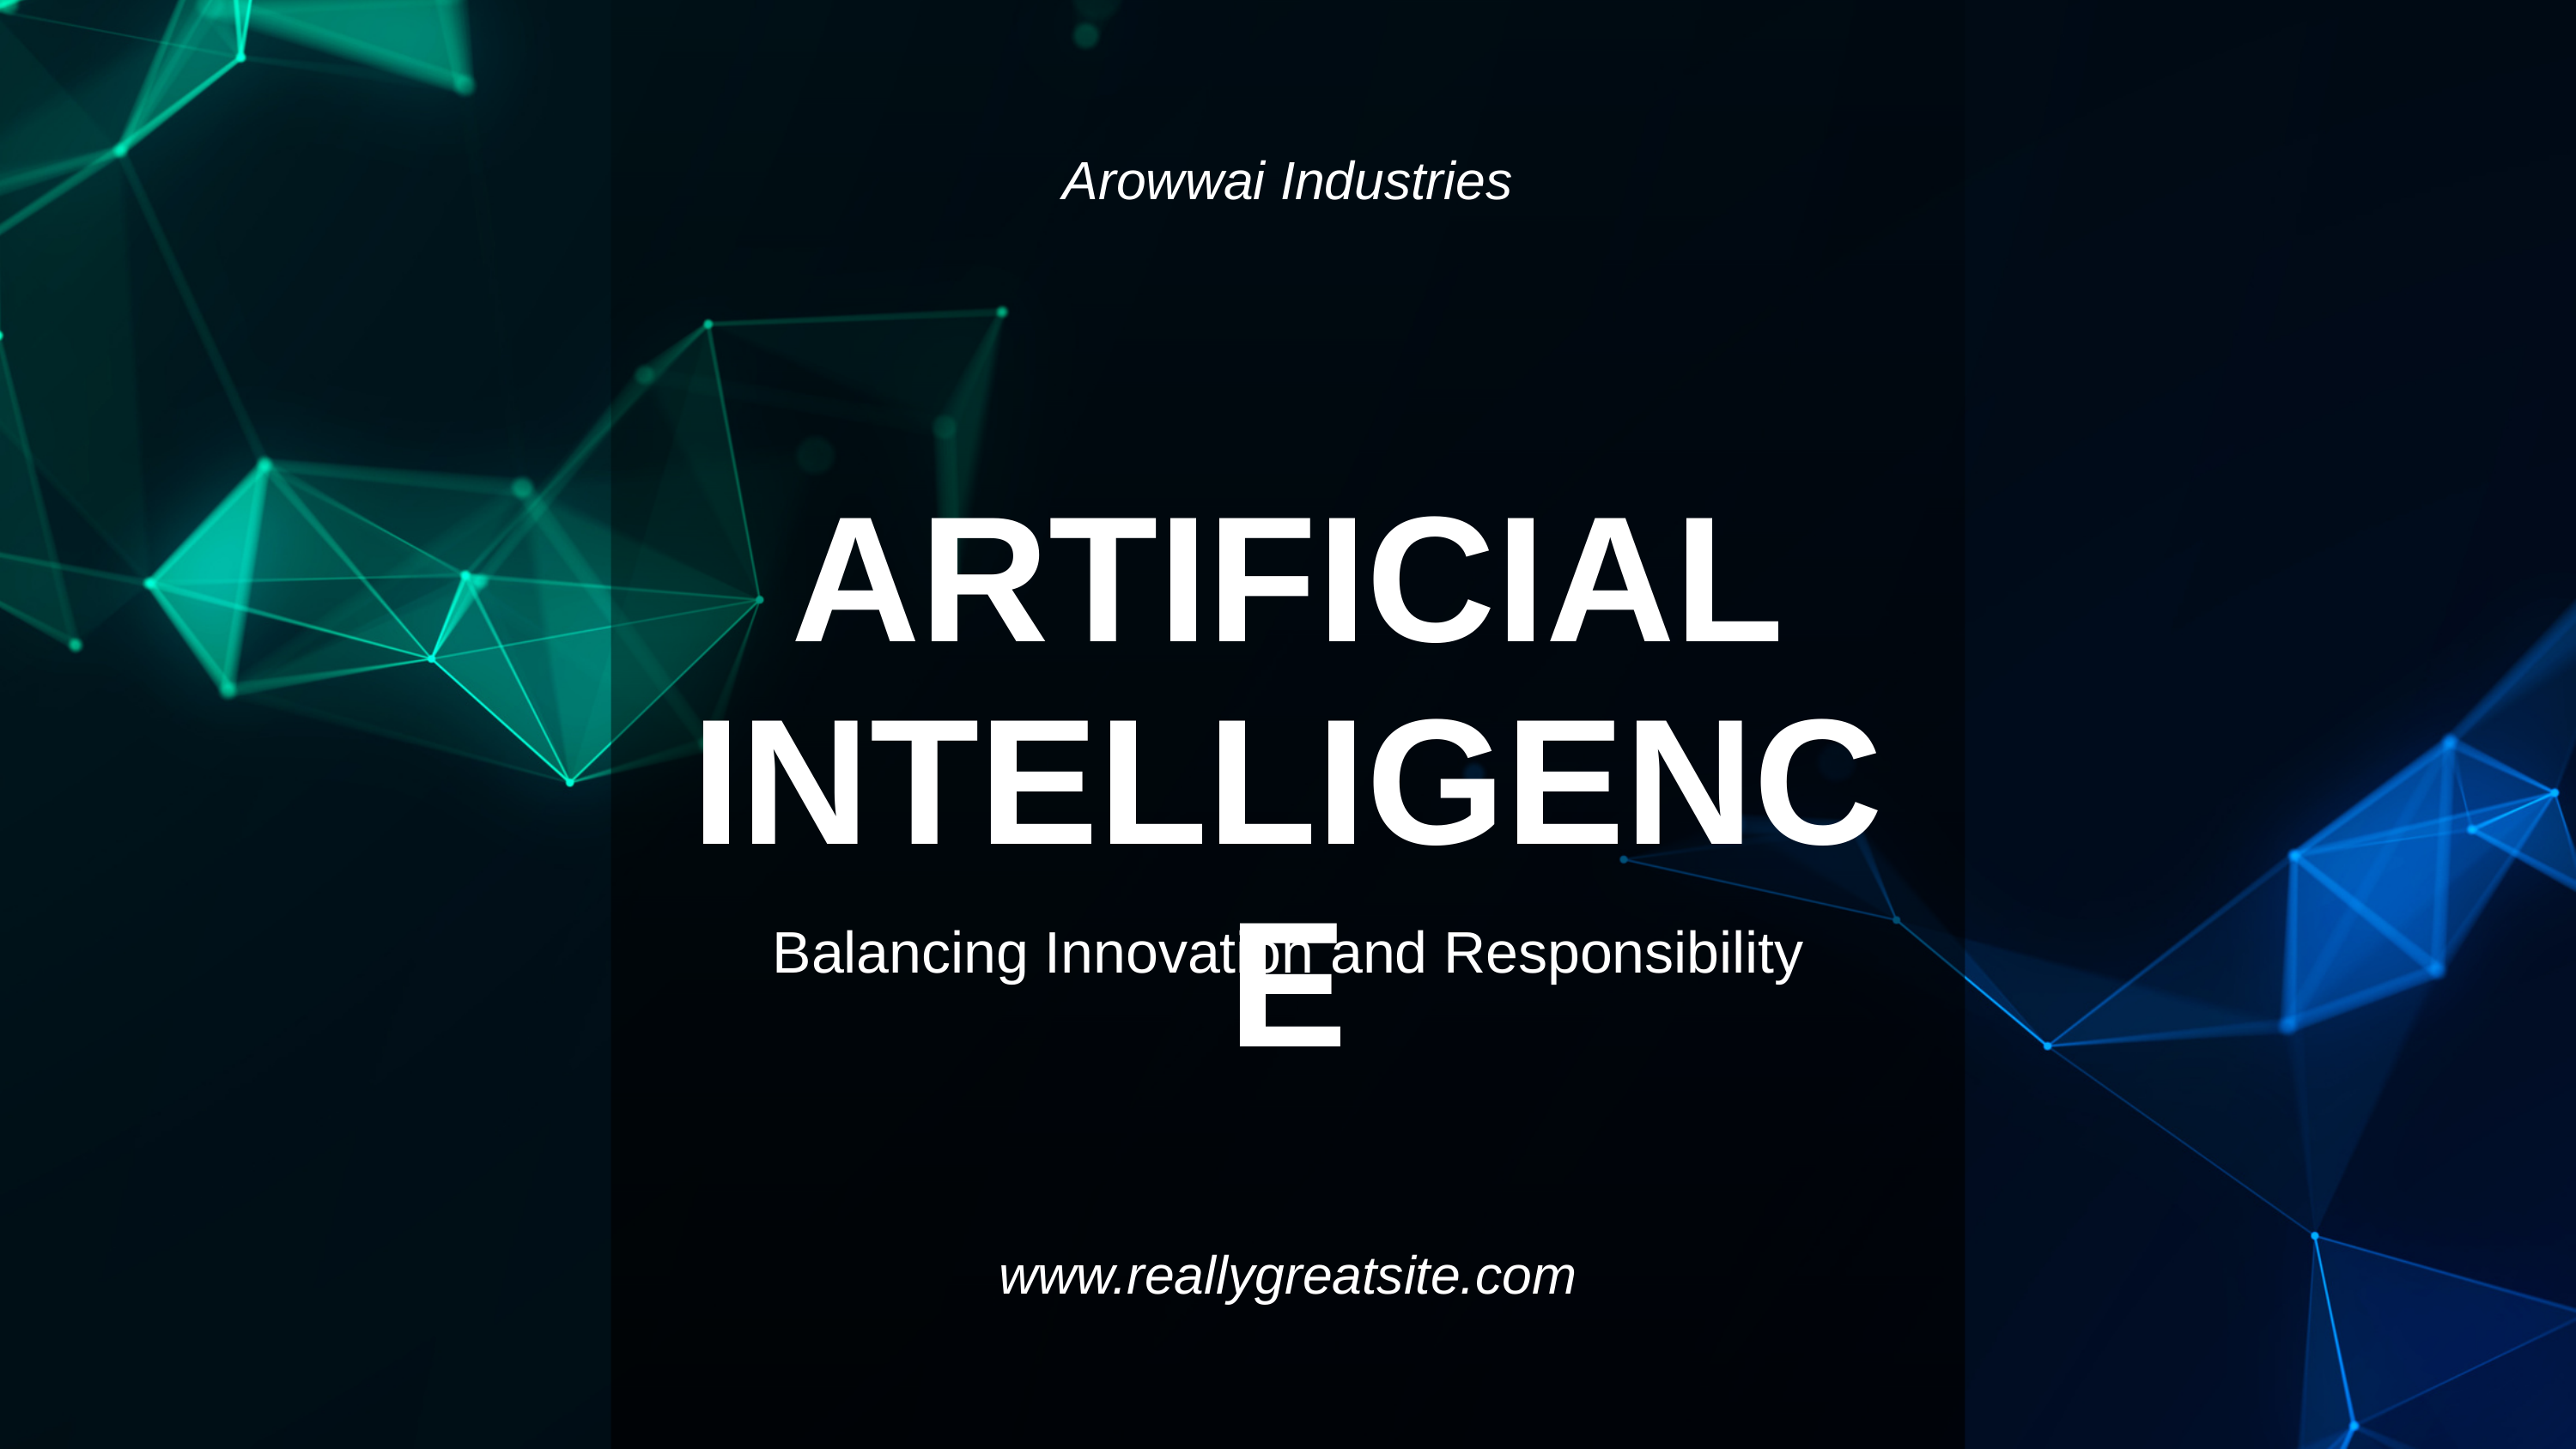

Arowwai Industries
ARTIFICIAL
INTELLIGENCE
Balancing Innovation and Responsibility
www.reallygreatsite.com